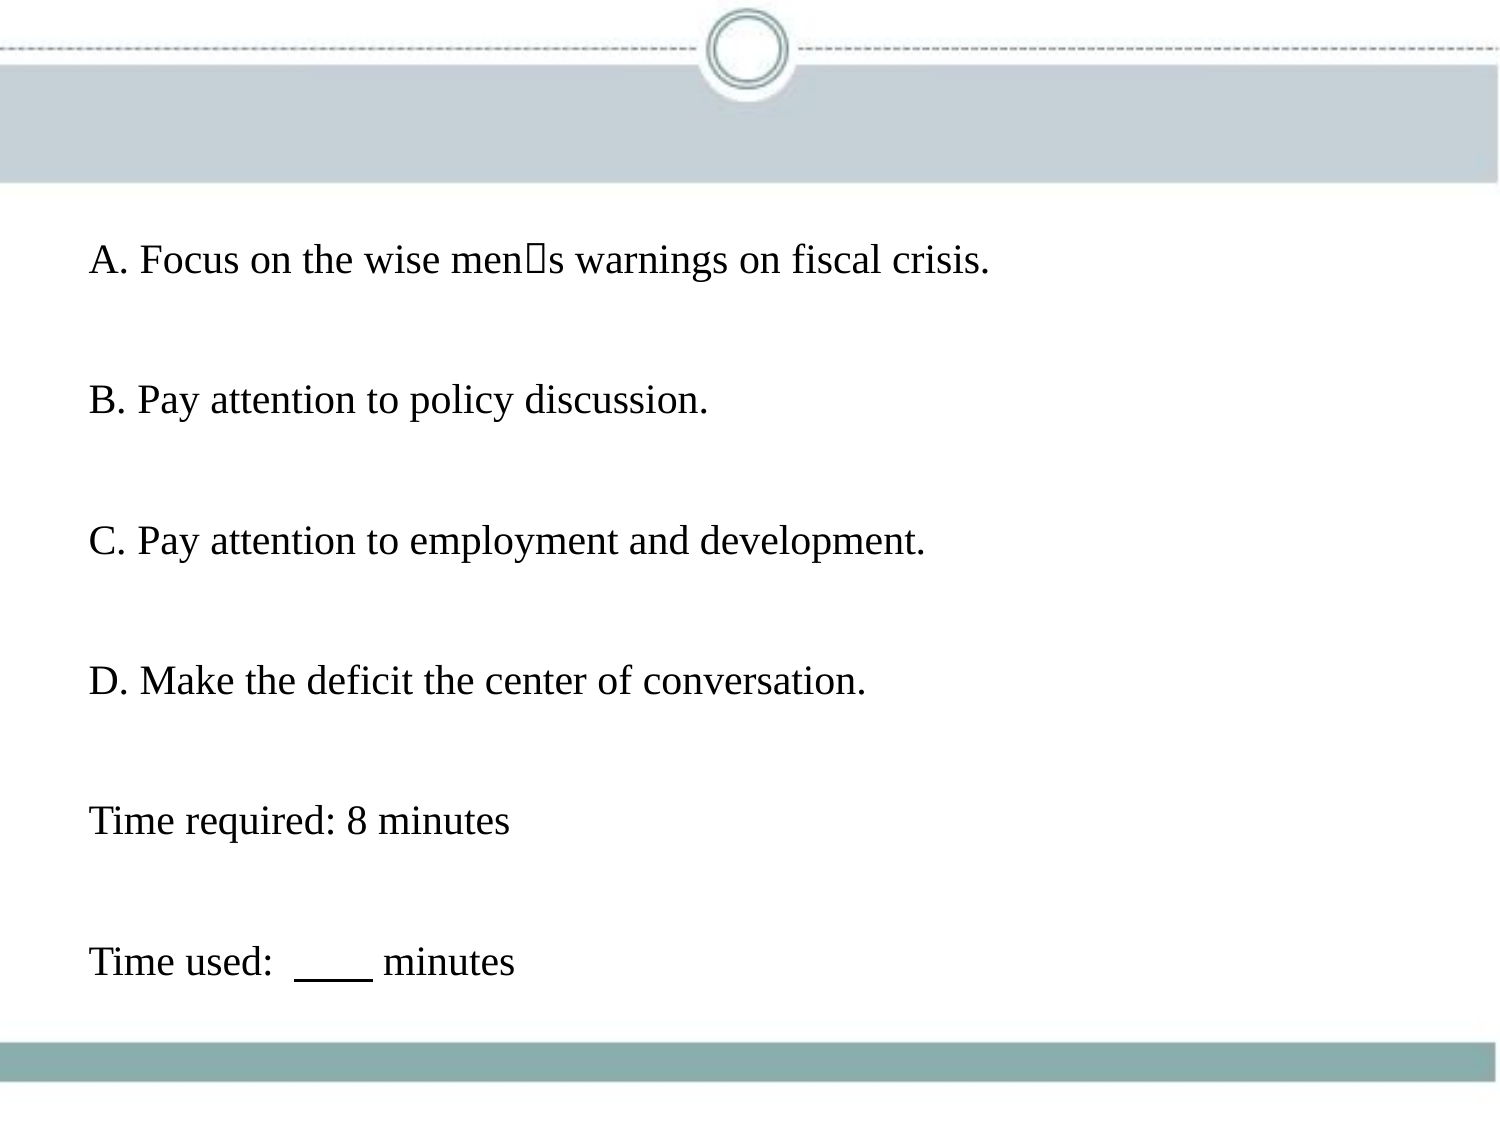

A. Focus on the wise men􀆳s warnings on fiscal crisis.
B. Pay attention to policy discussion.
C. Pay attention to employment and development.
D. Make the deficit the center of conversation.
Time required: 8 minutes
Time used: 　    minutes